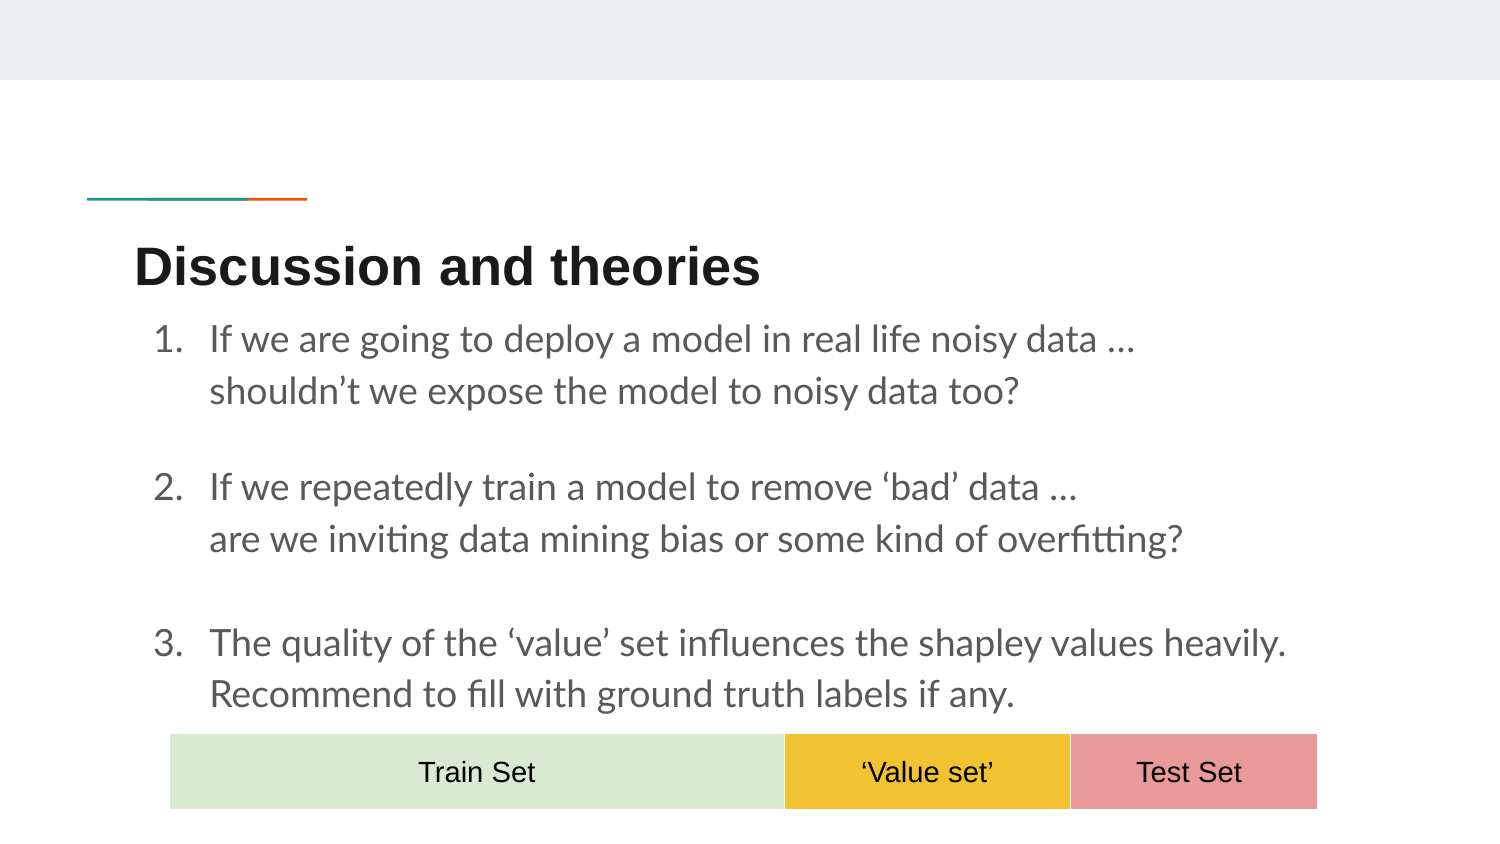

# Discussion and theories
If we are going to deploy a model in real life noisy data …
shouldn’t we expose the model to noisy data too?
If we repeatedly train a model to remove ‘bad’ data …
are we inviting data mining bias or some kind of overfitting?
The quality of the ‘value’ set influences the shapley values heavily.
Recommend to fill with ground truth labels if any.
Train Set
‘Value set’
Test Set